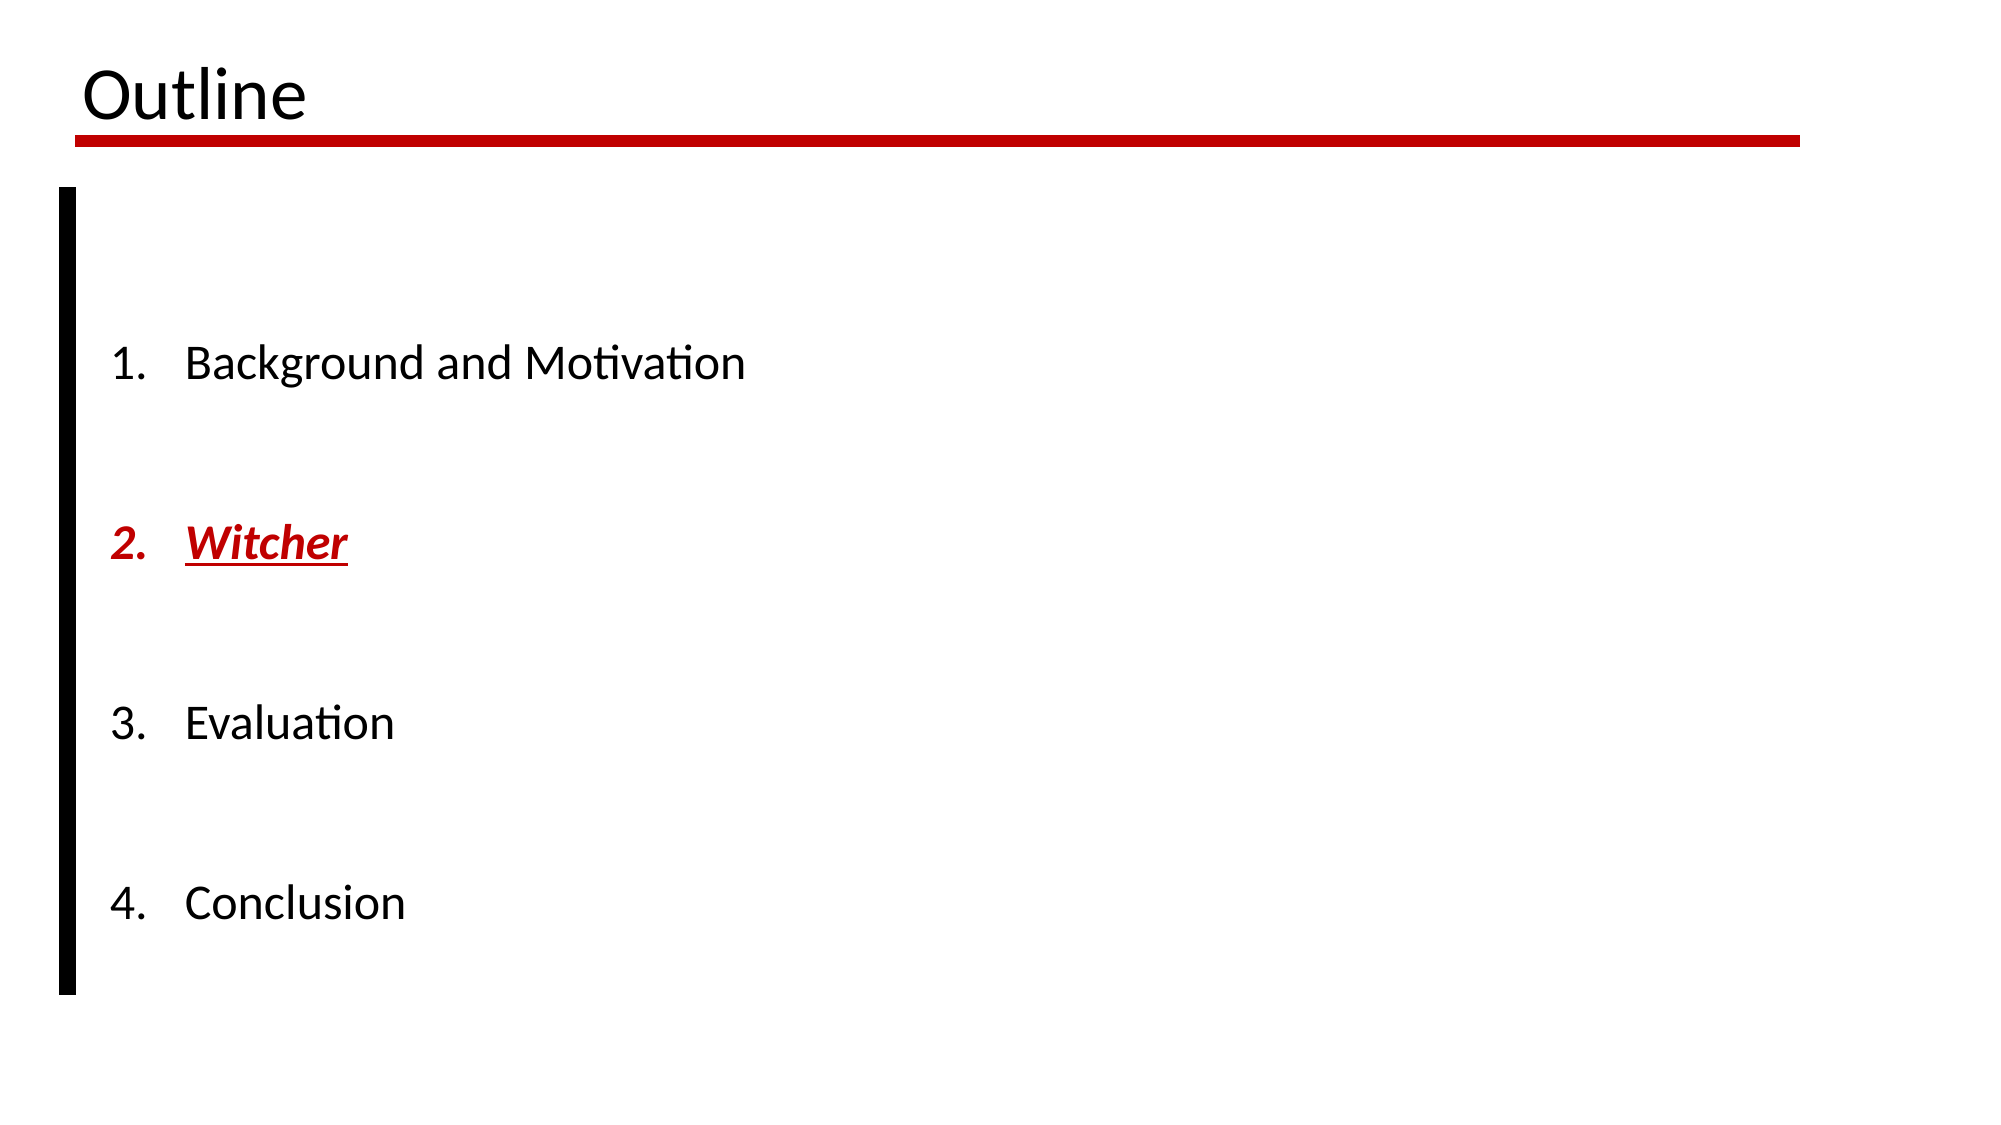

Outline

Background and Motivation
Witcher
Evaluation
Conclusion